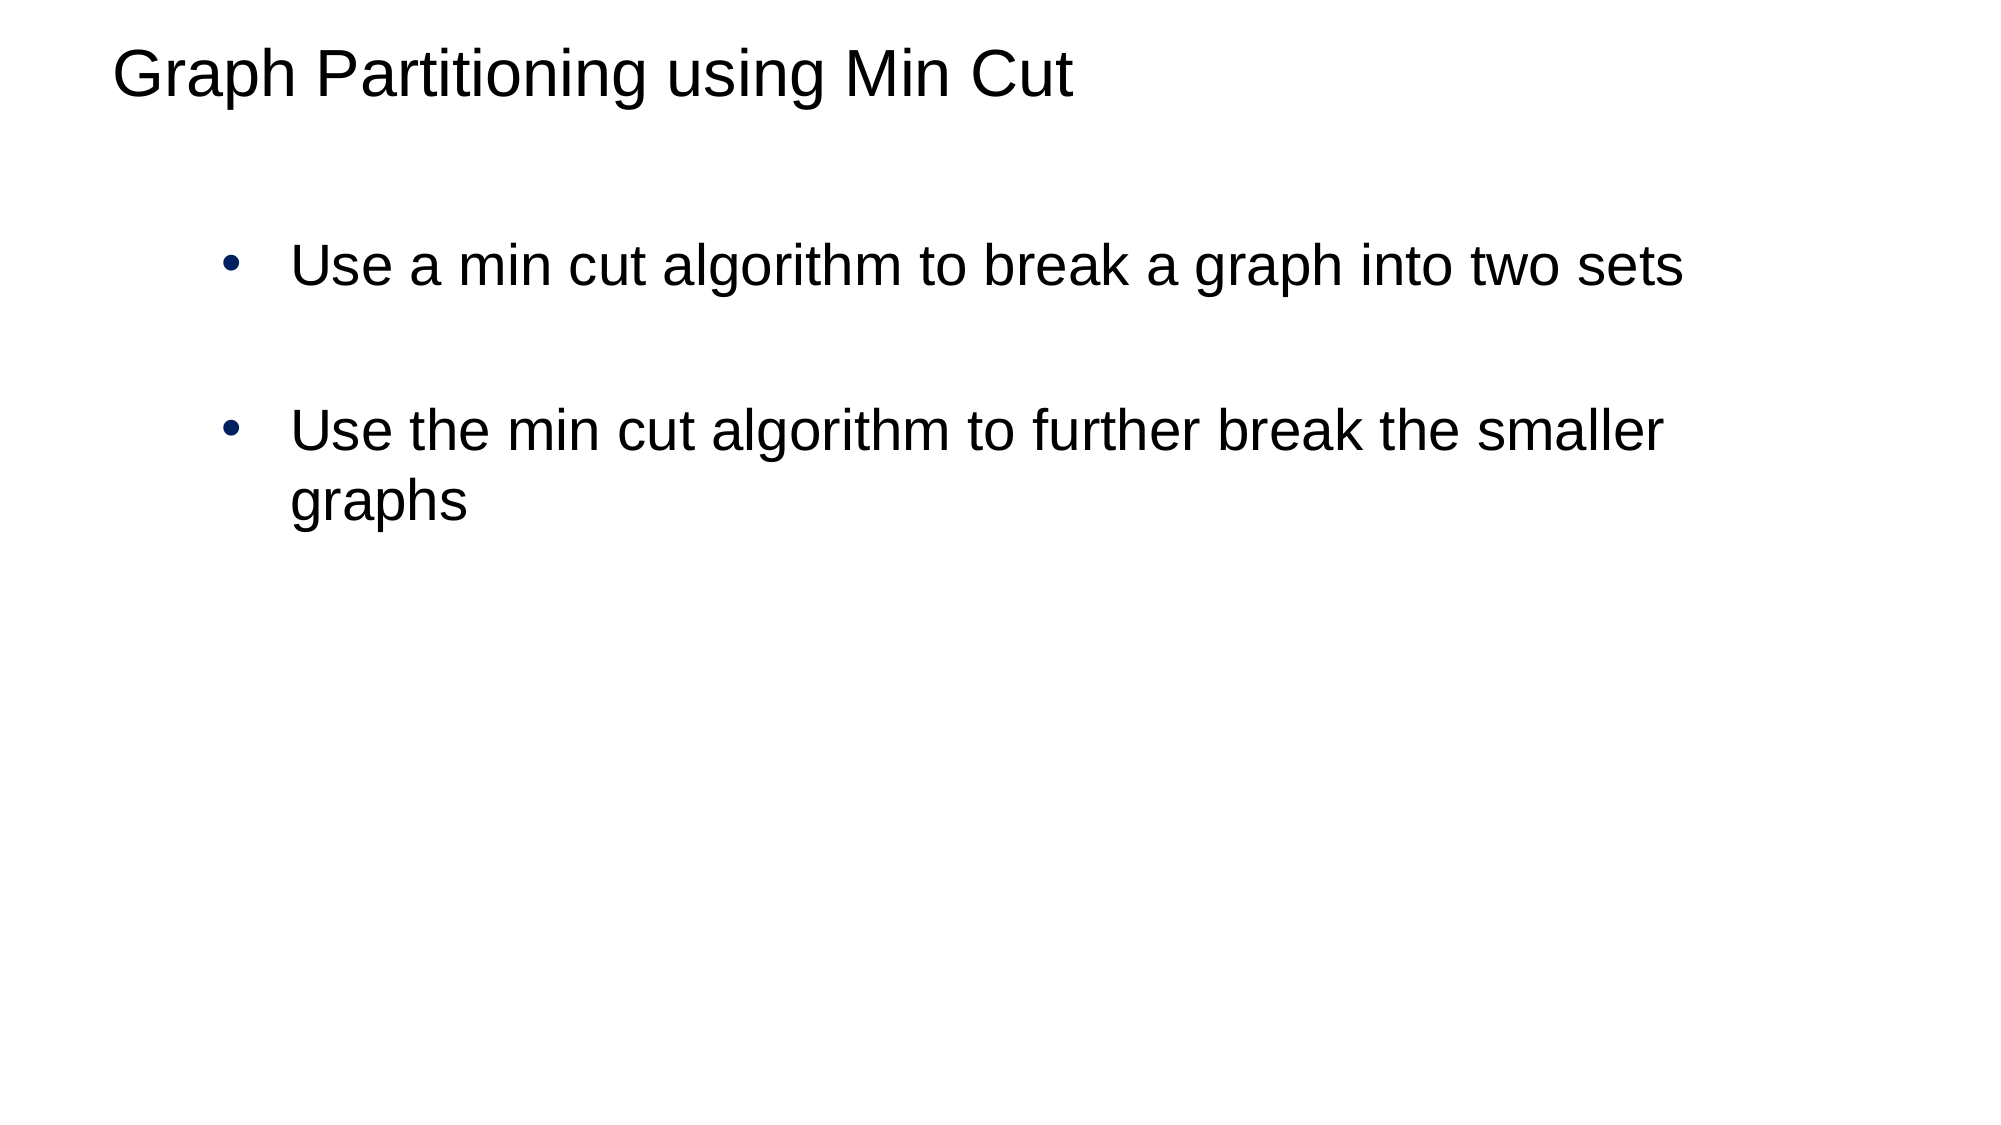

# Graph Partitioning using Min Cut
Use a min cut algorithm to break a graph into two sets

Use the min cut algorithm to further break the smaller graphs